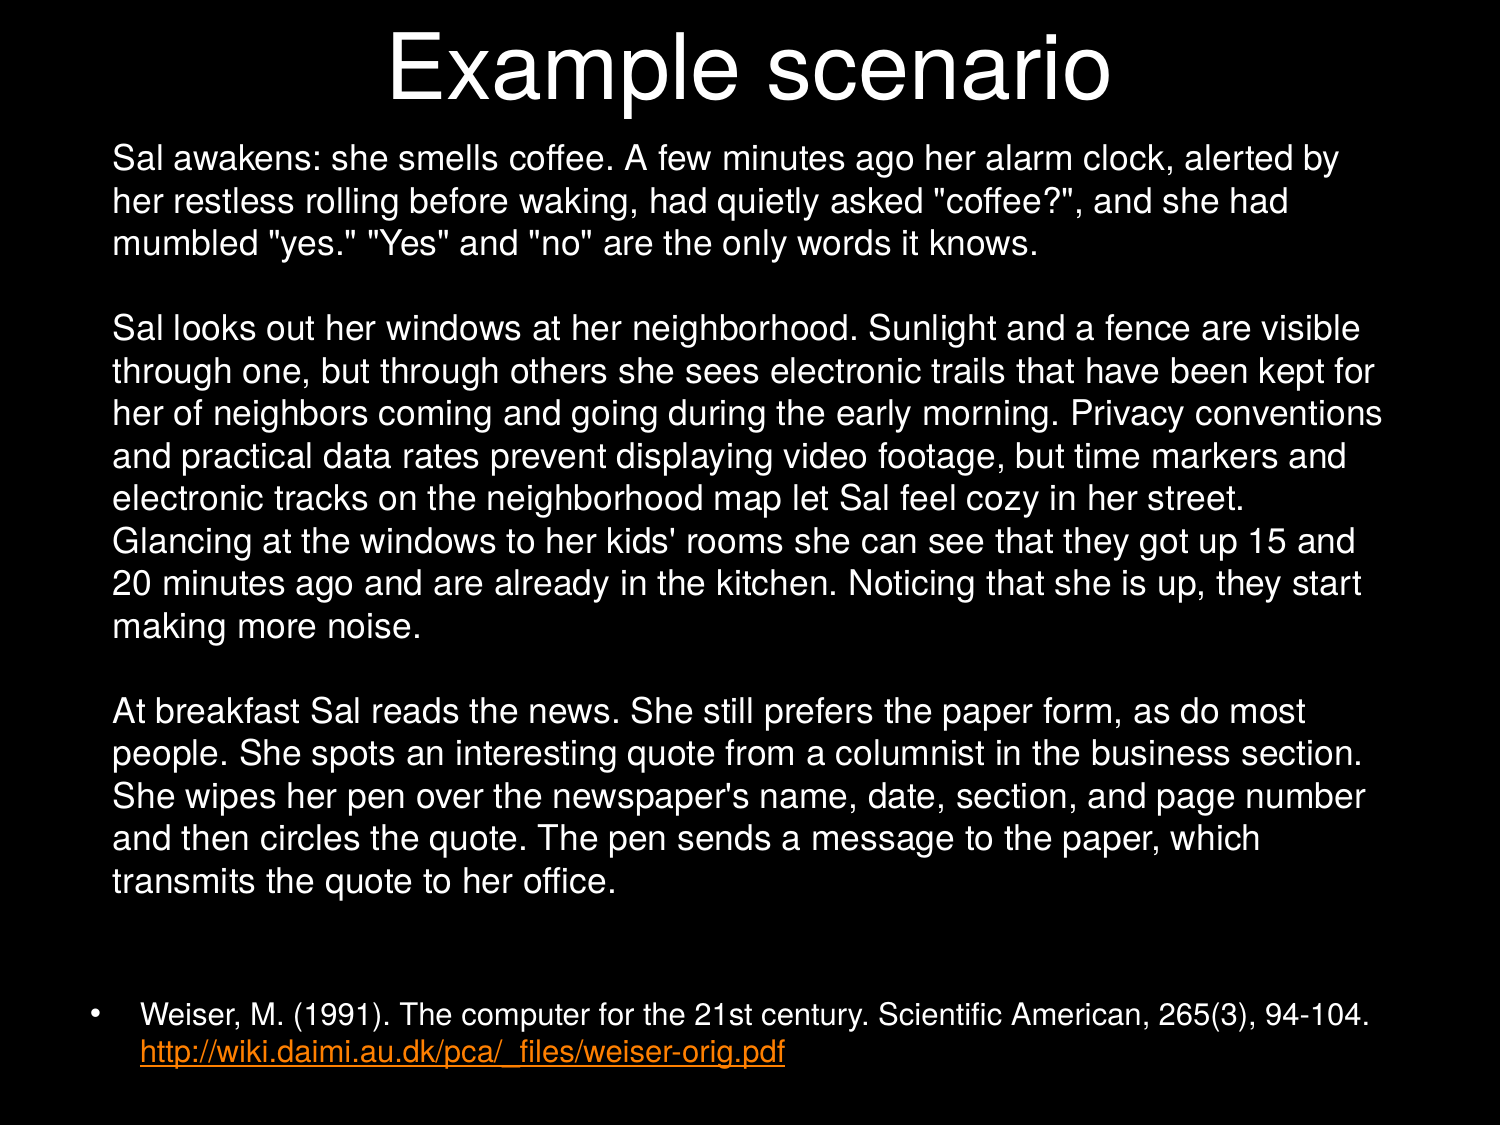

# Example scenario
Sal awakens: she smells coffee. A few minutes ago her alarm clock, alerted by her restless rolling before waking, had quietly asked "coffee?", and she had mumbled "yes." "Yes" and "no" are the only words it knows.

Sal looks out her windows at her neighborhood. Sunlight and a fence are visible through one, but through others she sees electronic trails that have been kept for her of neighbors coming and going during the early morning. Privacy conventions and practical data rates prevent displaying video footage, but time markers and electronic tracks on the neighborhood map let Sal feel cozy in her street.
Glancing at the windows to her kids' rooms she can see that they got up 15 and 20 minutes ago and are already in the kitchen. Noticing that she is up, they start making more noise.

At breakfast Sal reads the news. She still prefers the paper form, as do most people. She spots an interesting quote from a columnist in the business section. She wipes her pen over the newspaper's name, date, section, and page number and then circles the quote. The pen sends a message to the paper, which transmits the quote to her office.
Weiser, M. (1991). The computer for the 21st century. Scientific American, 265(3), 94-104. http://wiki.daimi.au.dk/pca/_files/weiser-orig.pdf